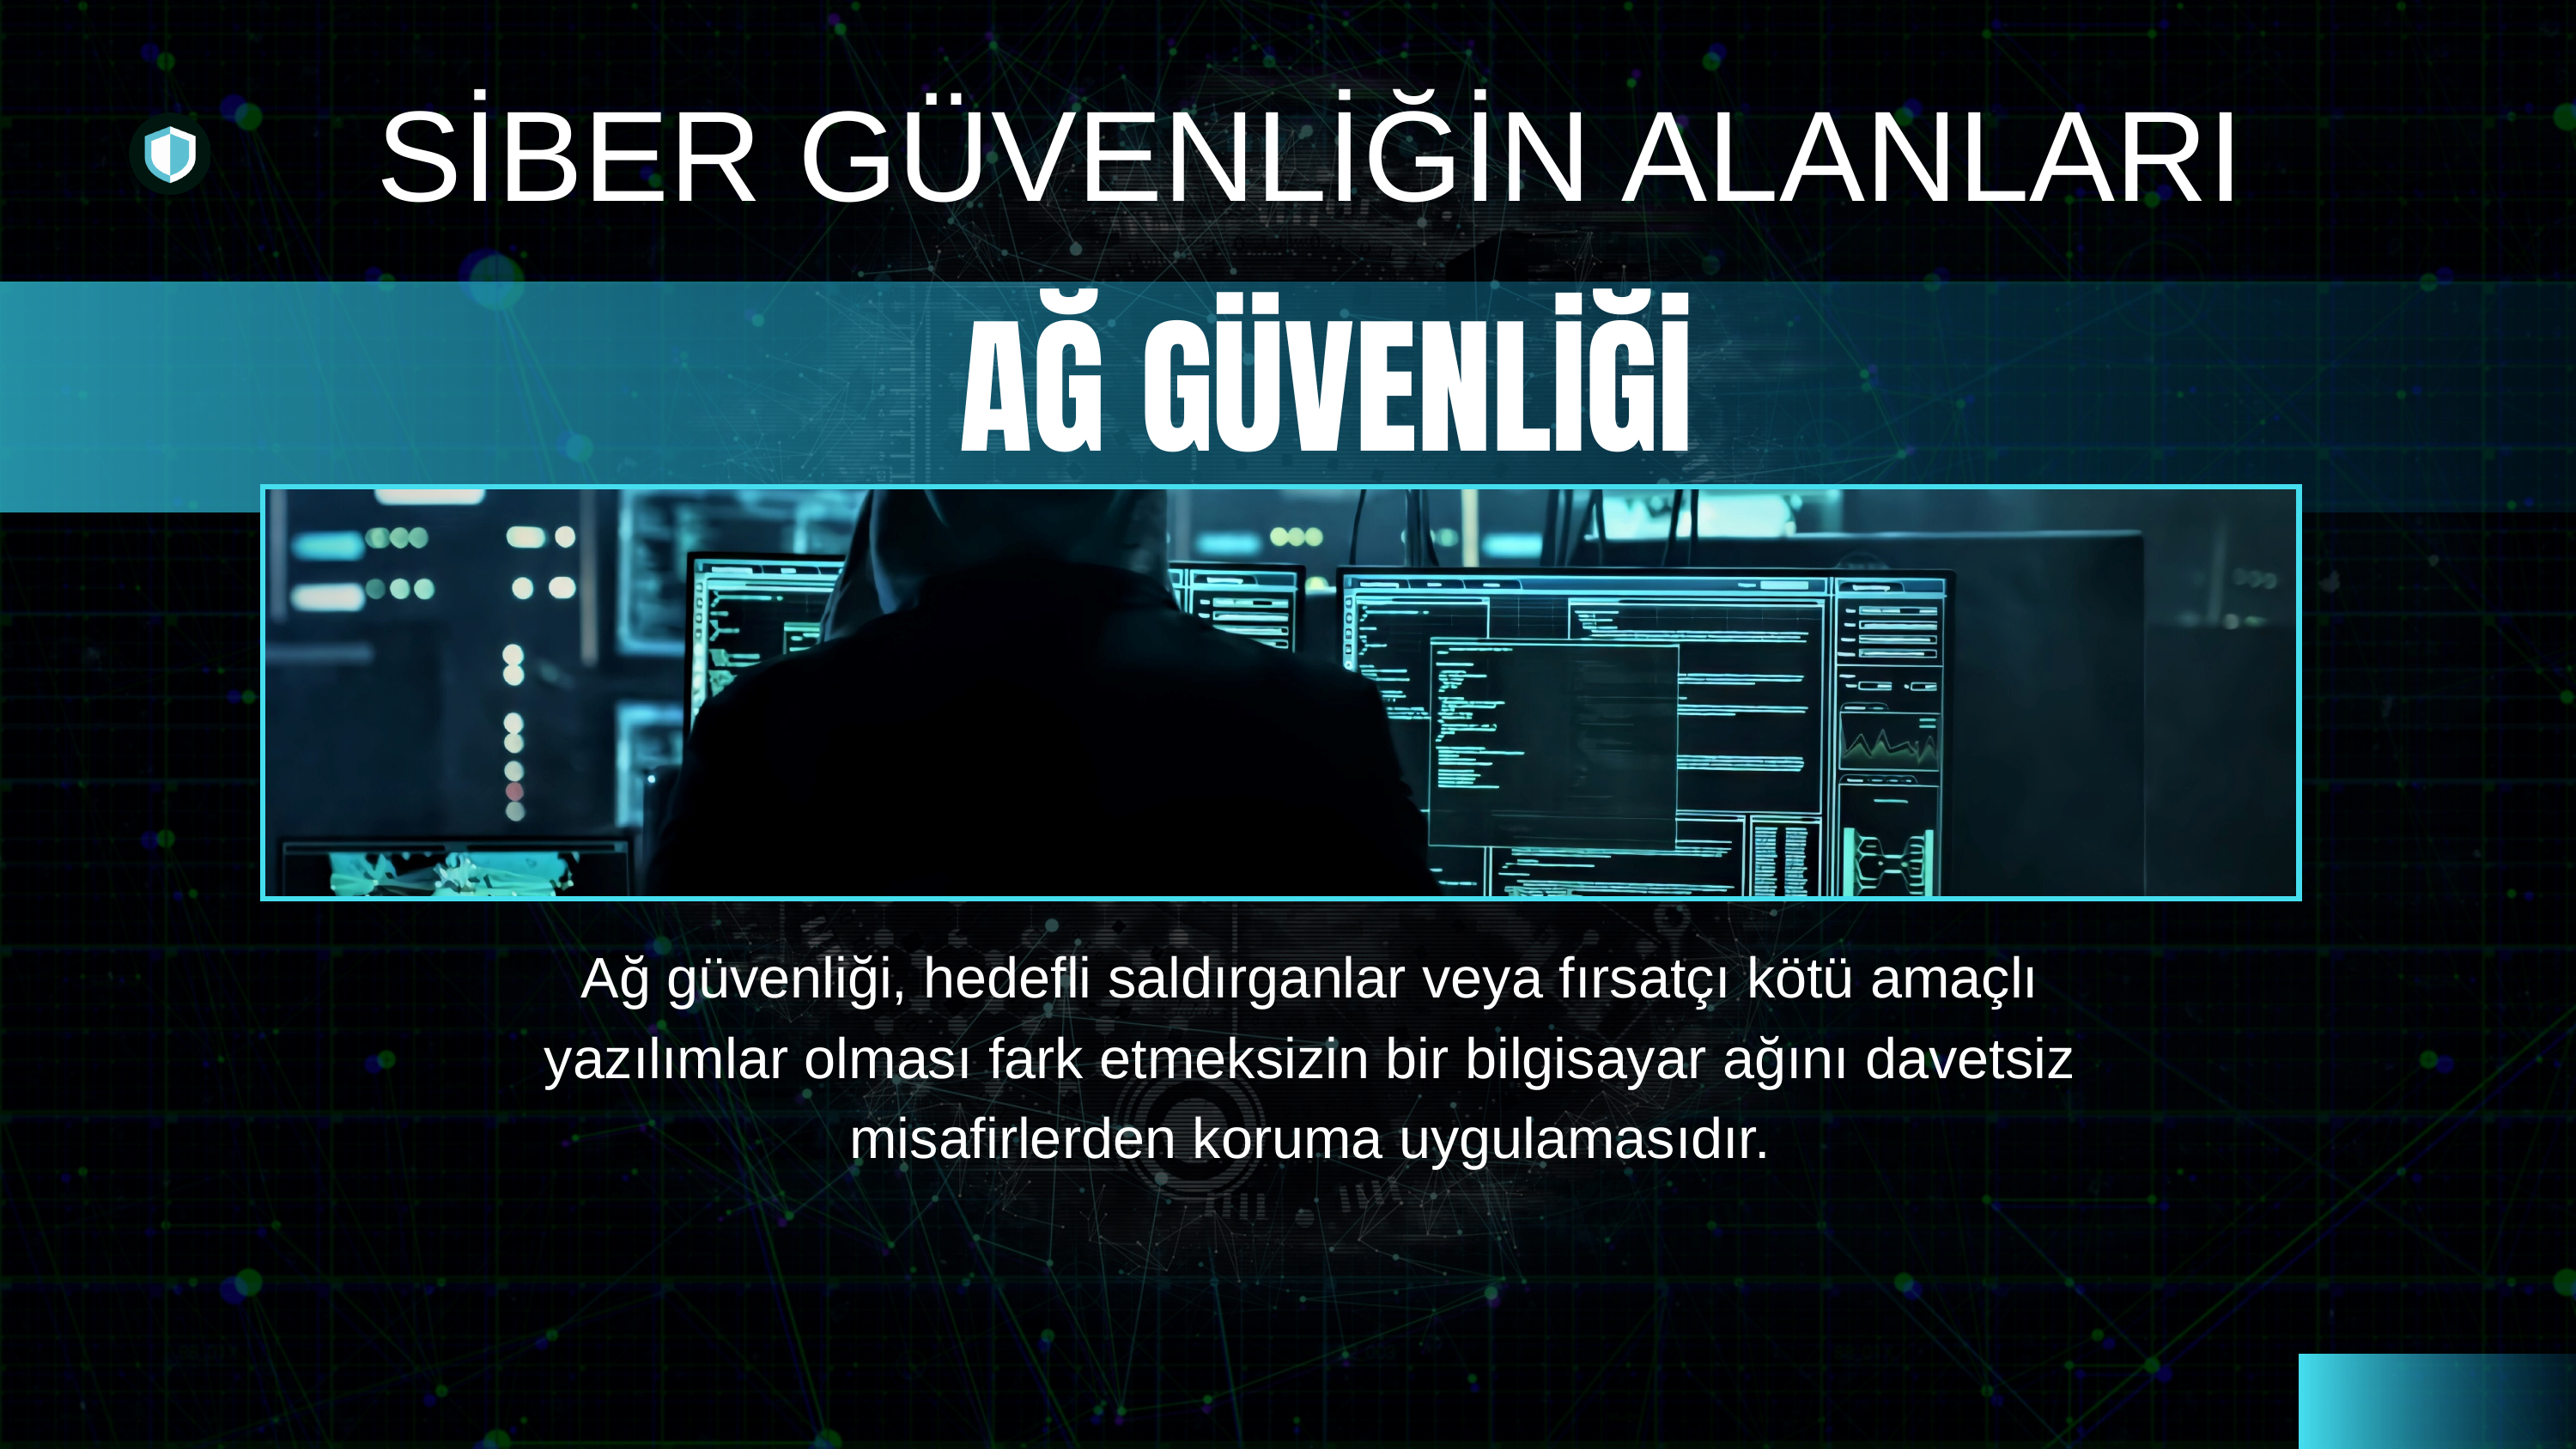

SİBER GÜVENLİĞİN ALANLARI

AĞ GÜVENLİĞİ

Ağ güvenliği, hedefli saldırganlar veya fırsatçı kötü amaçlı yazılımlar olması fark etmeksizin bir bilgisayar ağını davetsiz misafirlerden koruma uygulamasıdır.